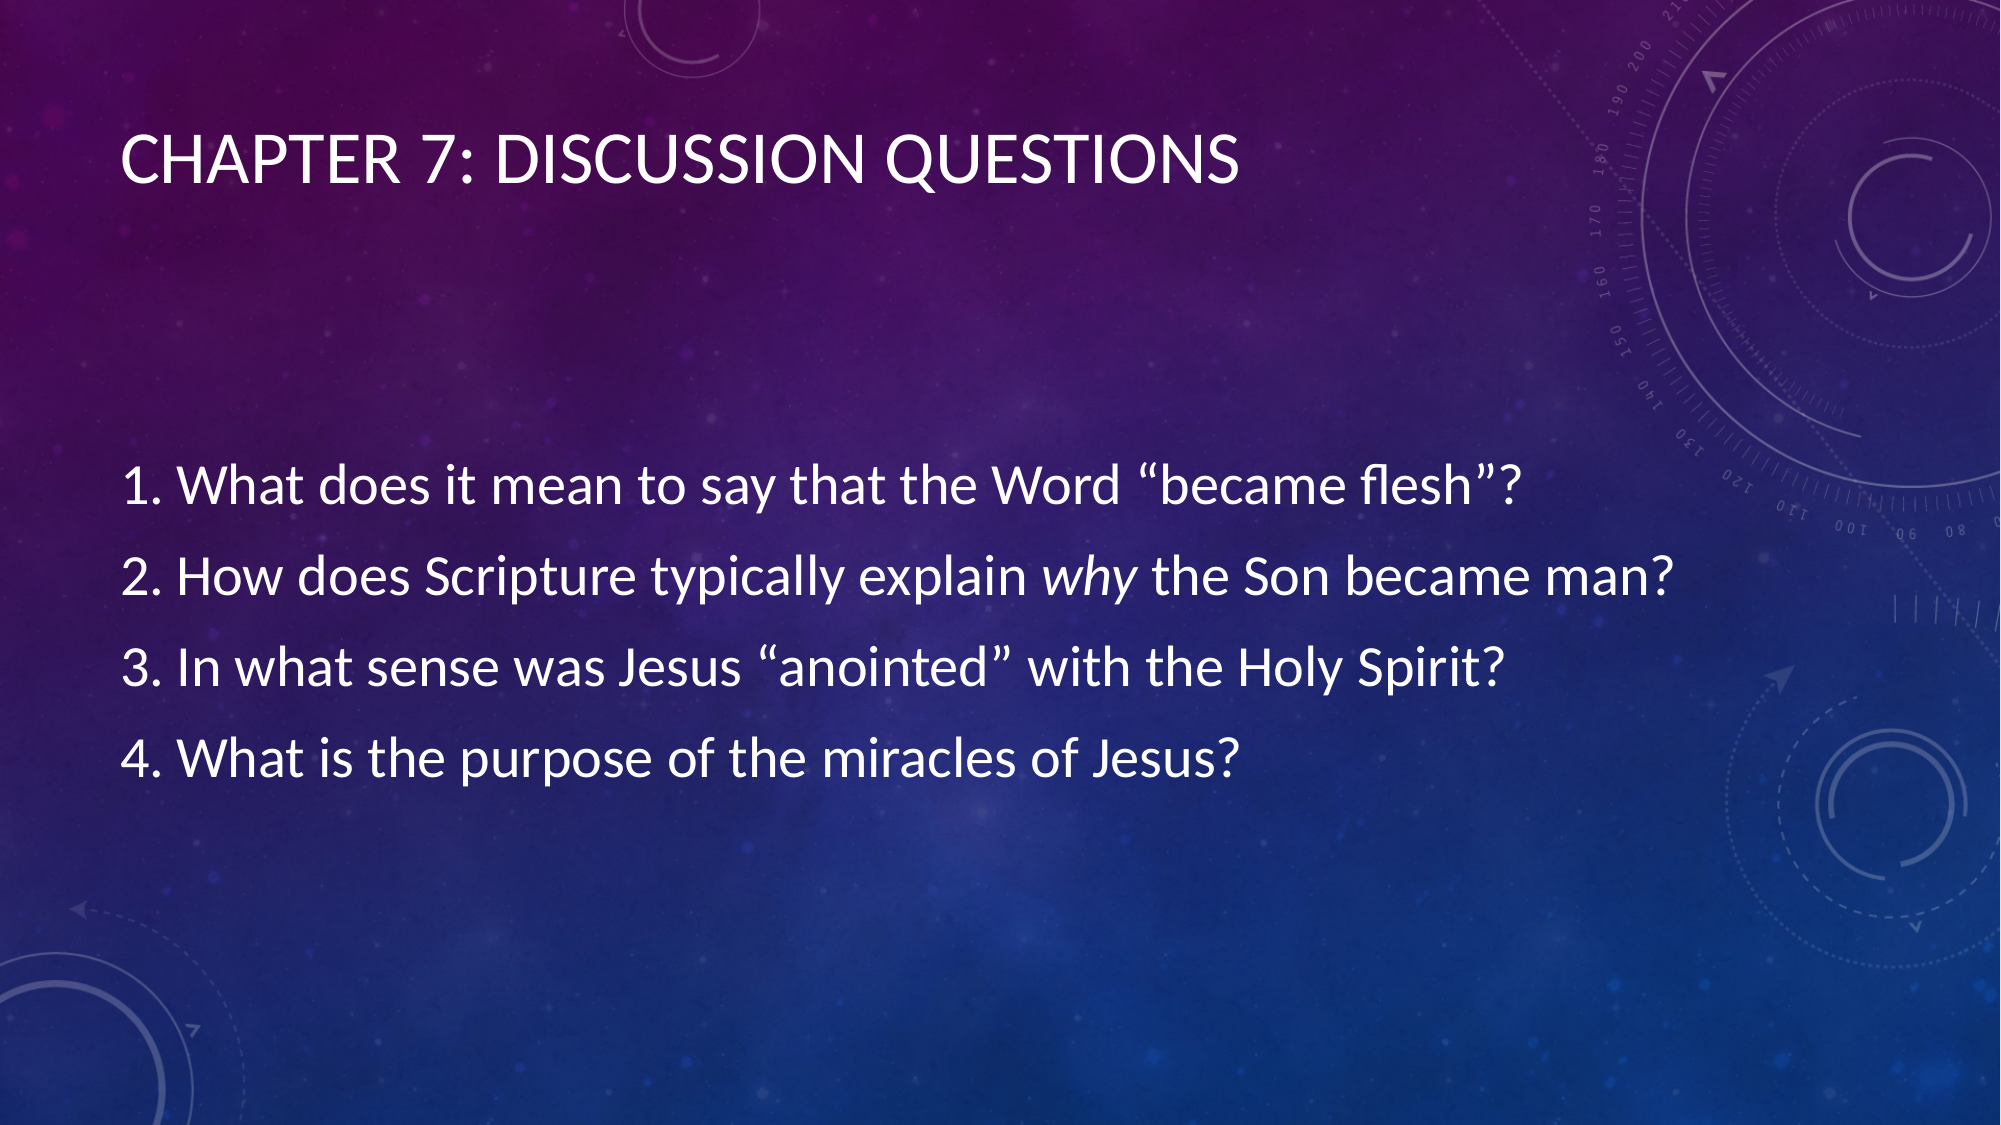

# Chapter 7: Discussion Questions
What does it mean to say that the Word “became flesh”?
How does Scripture typically explain why the Son became man?
In what sense was Jesus “anointed” with the Holy Spirit?
What is the purpose of the miracles of Jesus?